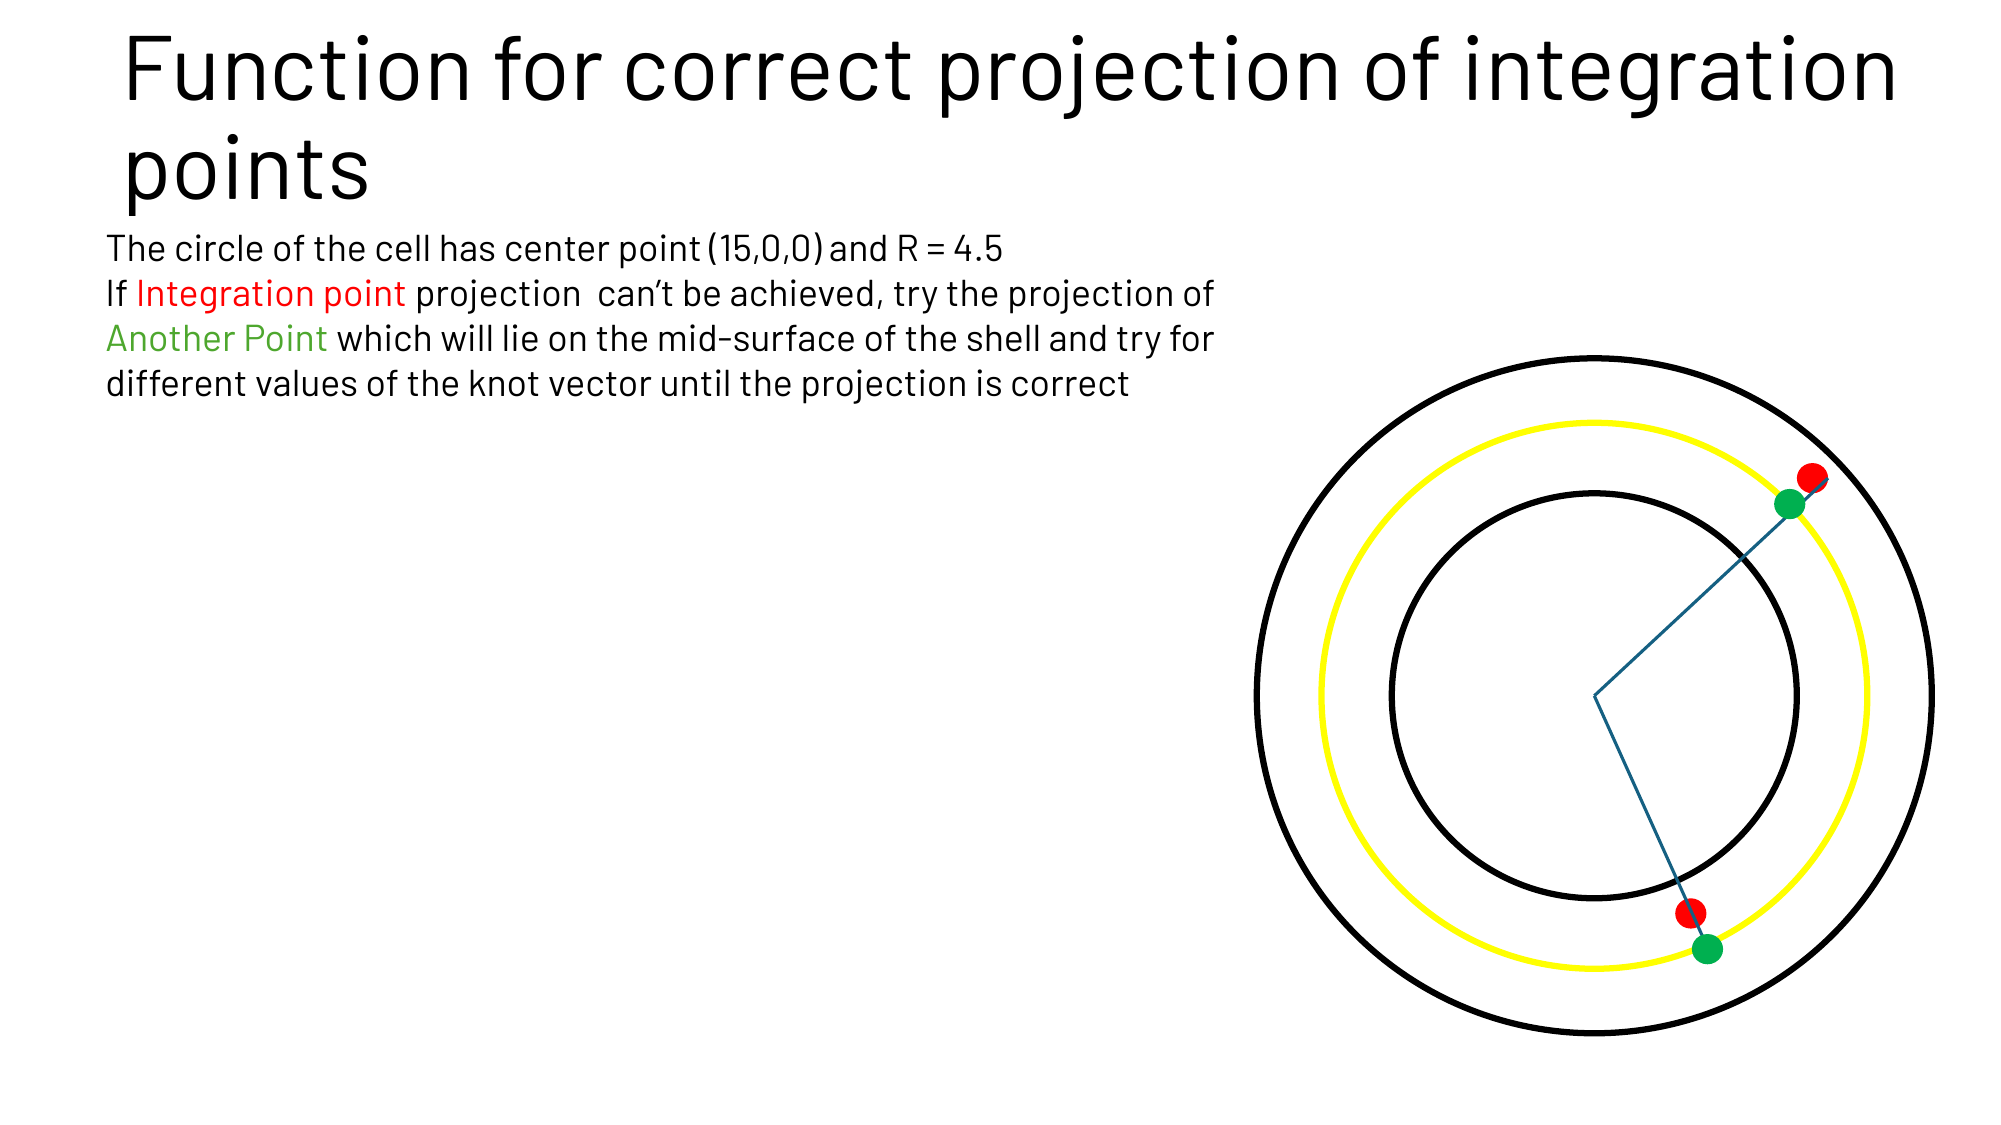

# Function for correct projection of integration points
The circle of the cell has center point (15,0,0) and R = 4.5
If Integration point projection  can’t be achieved, try the projection of Another Point which will lie on the mid-surface of the shell and try for different values of the knot vector until the projection is correct